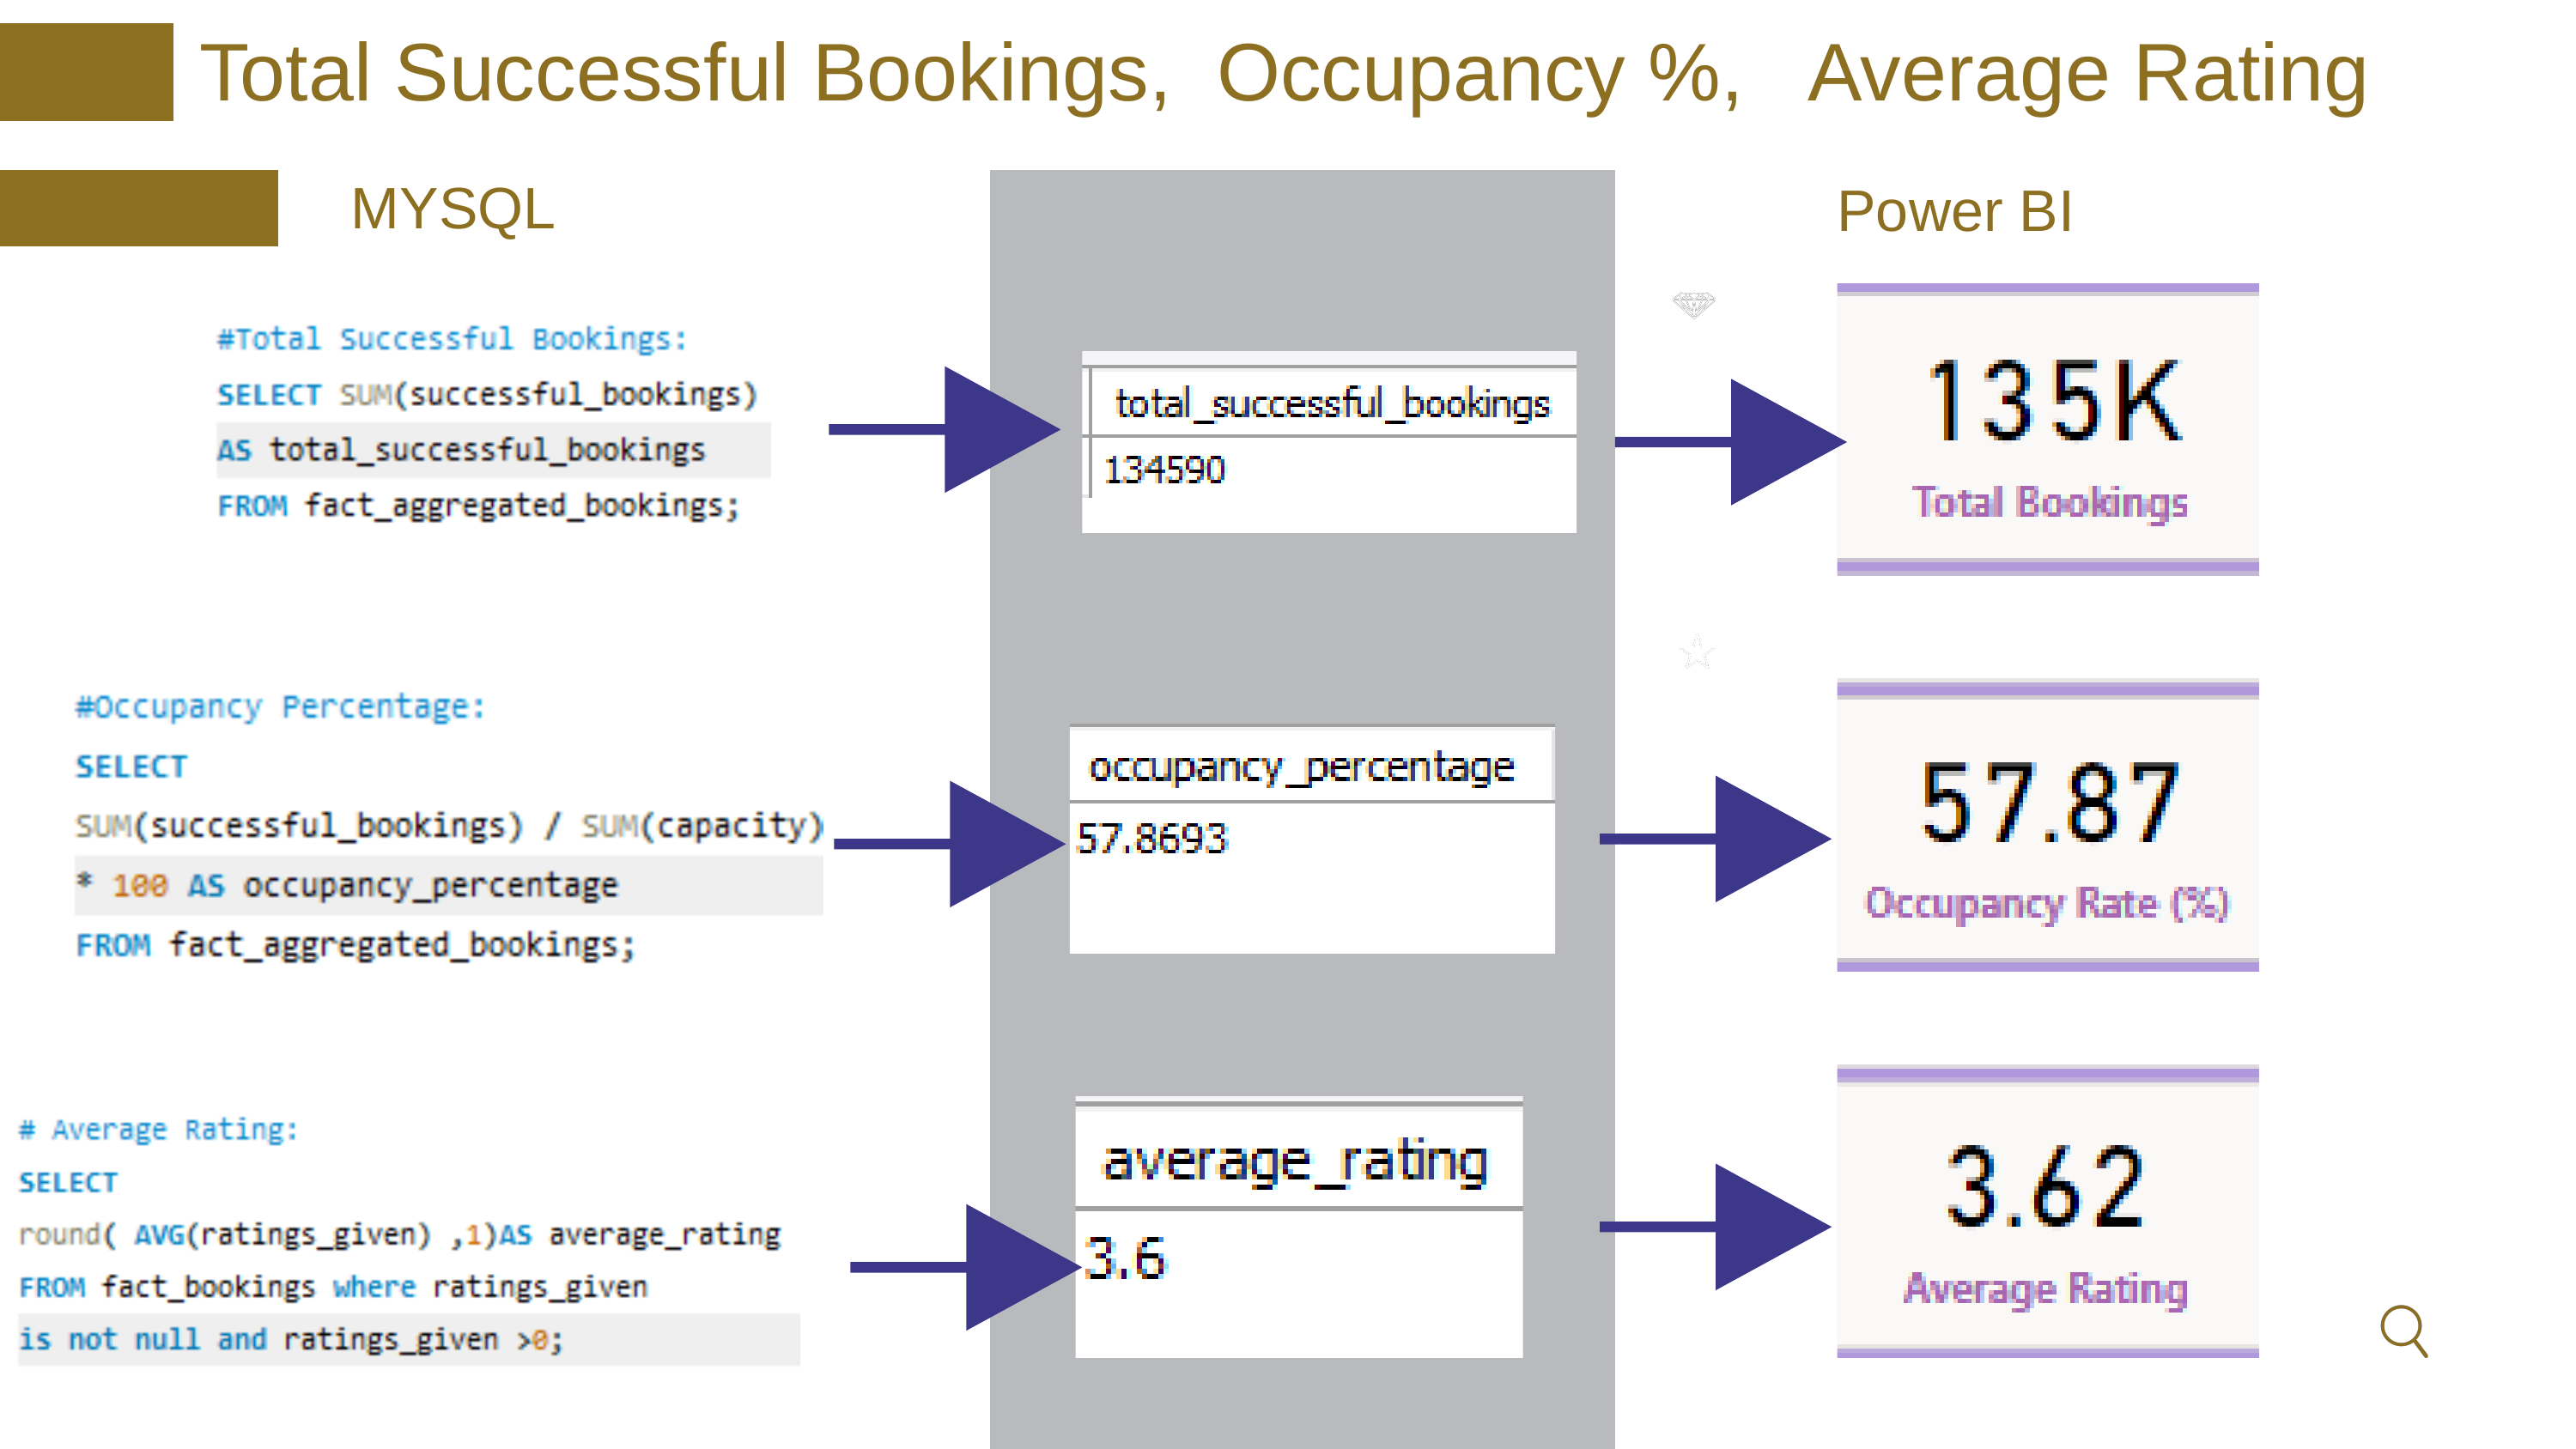

Total Successful Bookings,  Occupancy %,   Average Rating

MYSQL
Power BI